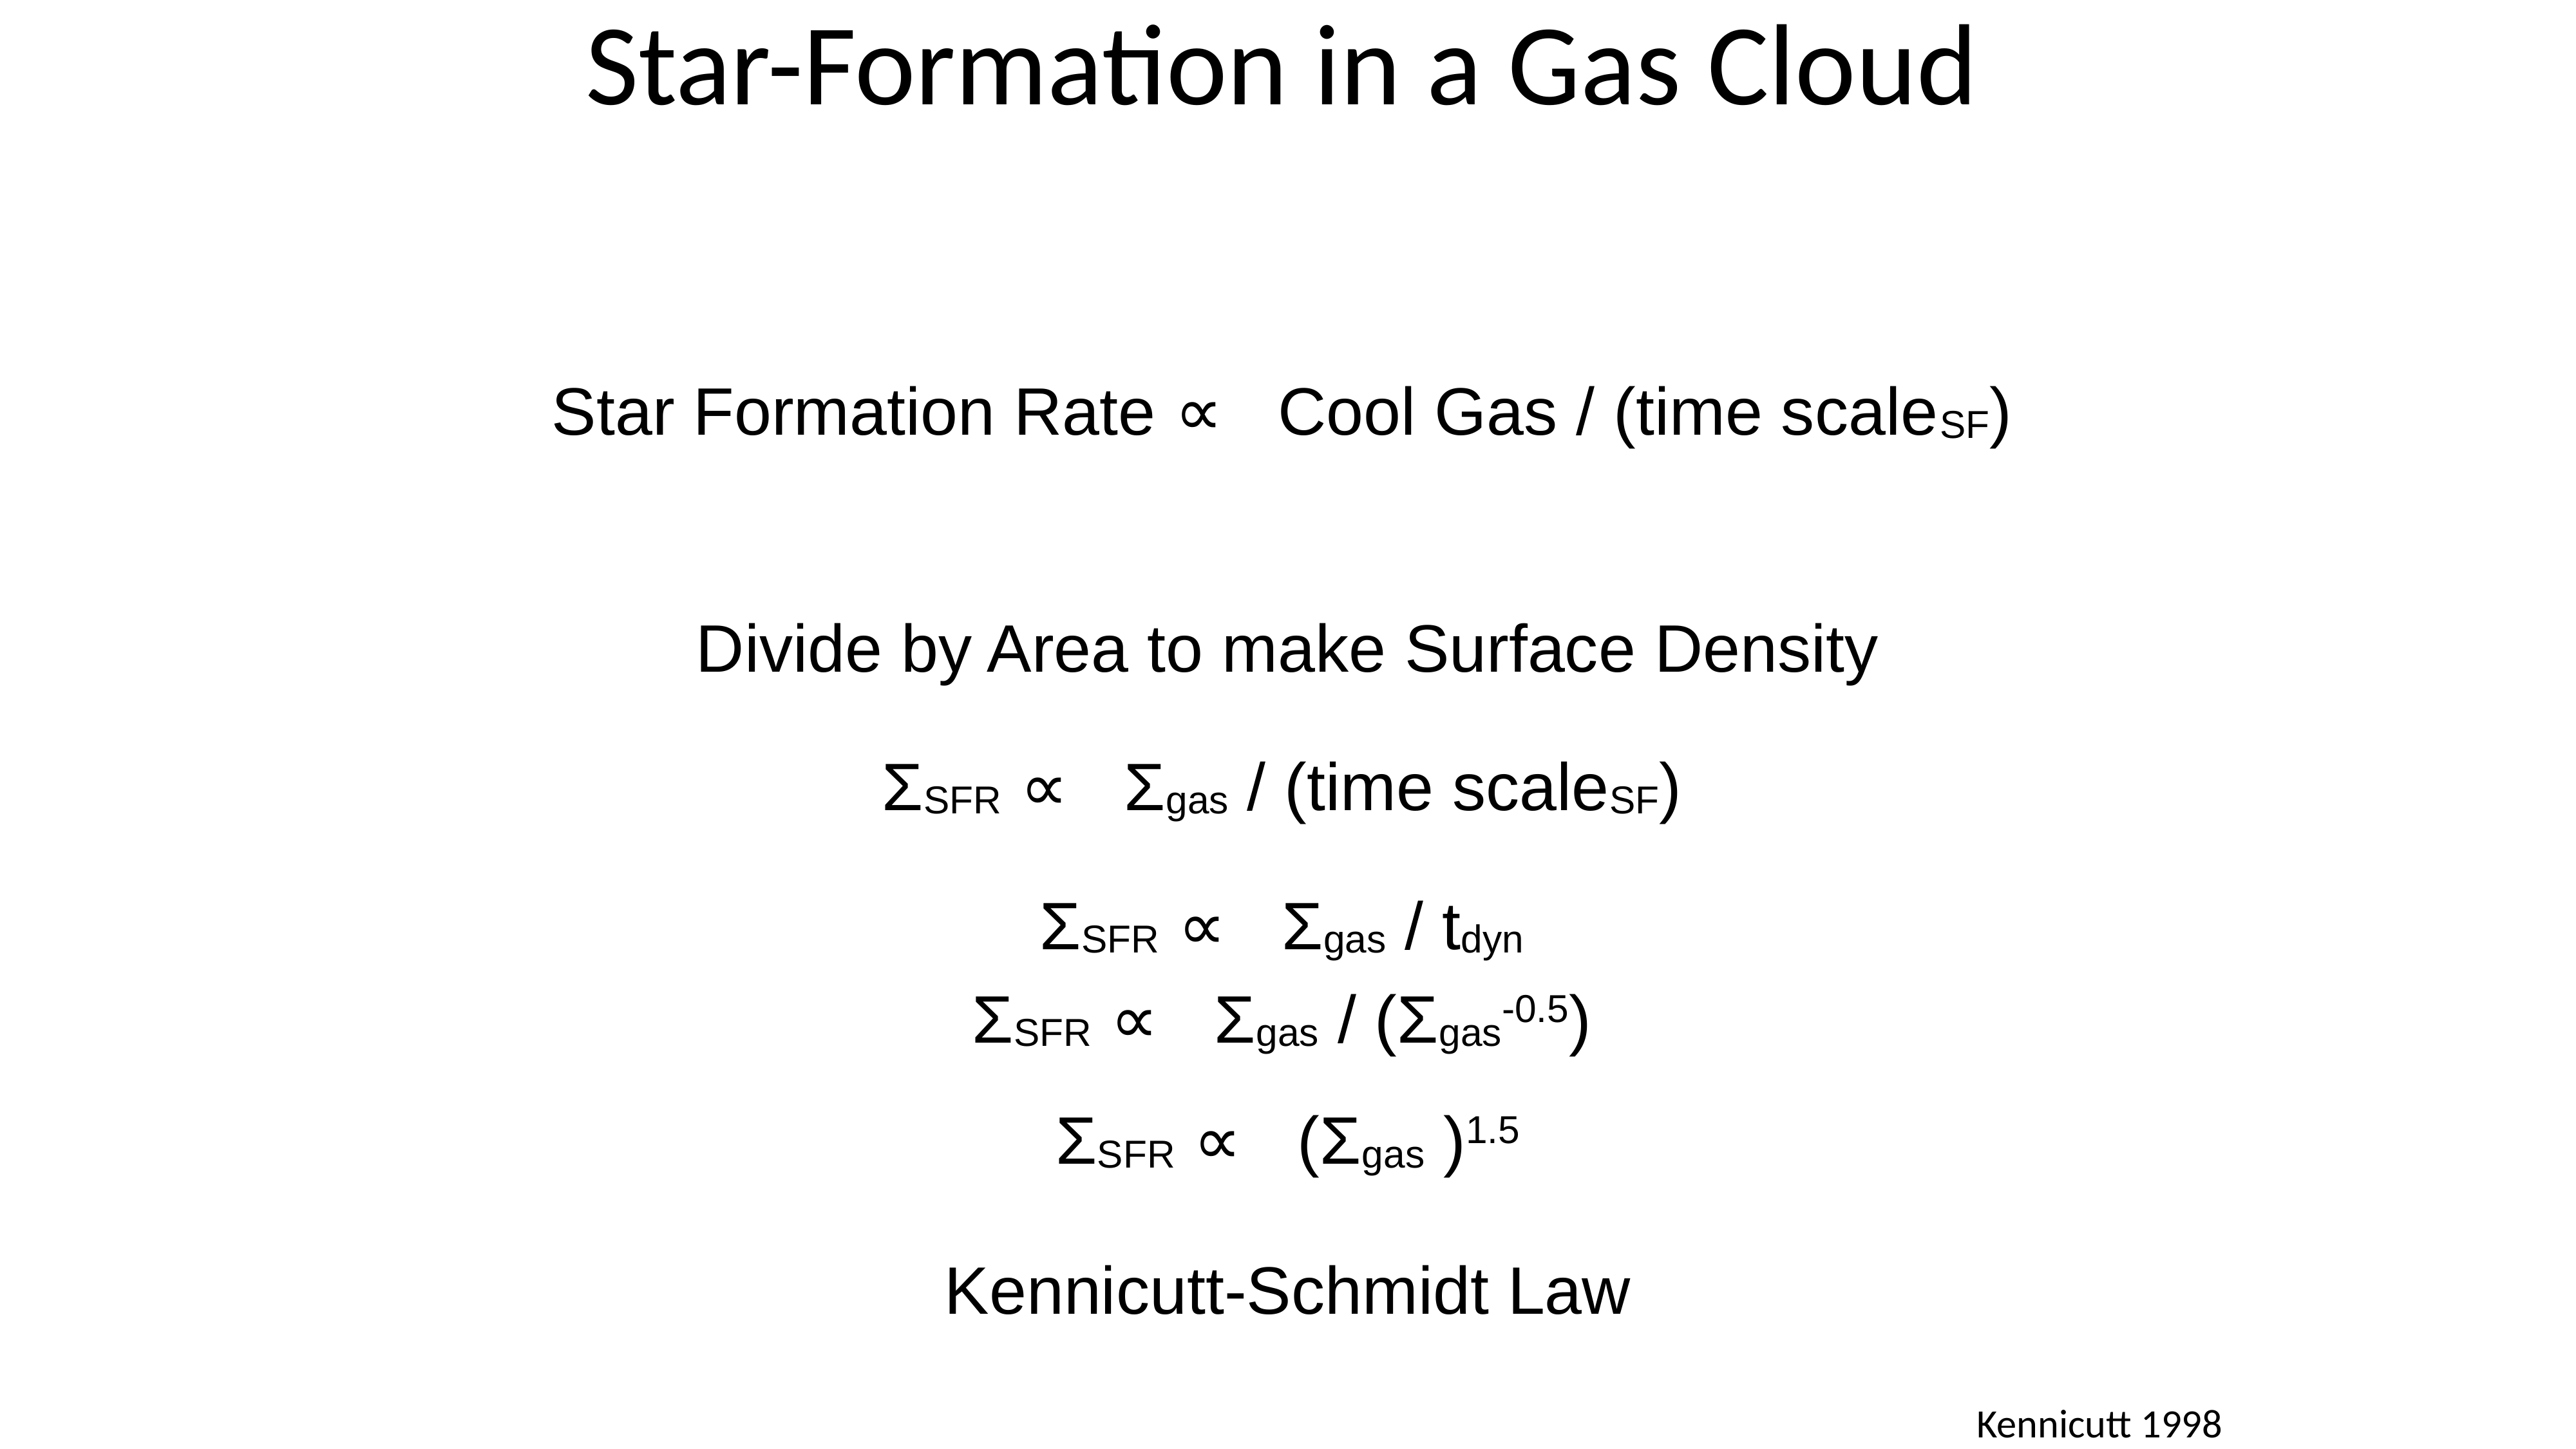

# Star-Formation in a Gas Cloud
Star Formation Rate ∝   Cool Gas / (time scaleSF)
Divide by Area to make Surface Density
ΣSFR ∝   Σgas / (time scaleSF)
ΣSFR ∝   Σgas / tdyn
ΣSFR ∝   Σgas / (Σgas-0.5)
ΣSFR ∝   (Σgas )1.5
Kennicutt-Schmidt Law
Kennicutt 1998